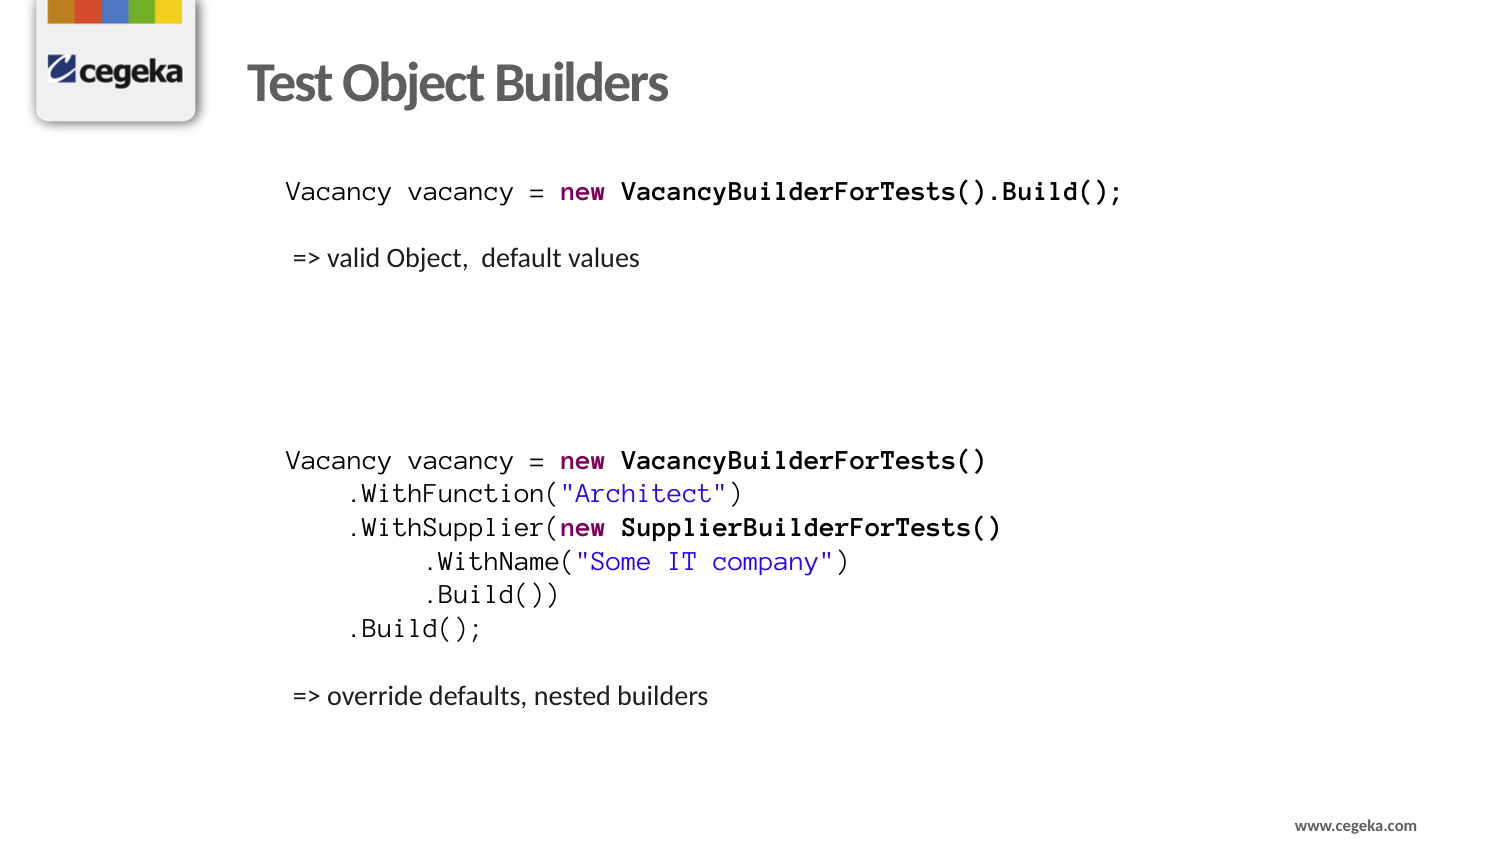

# Test Object Builders
Vacancy vacancy = new VacancyBuilderForTests().Build();

 => valid Object,  default values
Vacancy vacancy = new VacancyBuilderForTests()
    .WithFunction("Architect")
    .WithSupplier(new SupplierBuilderForTests()
         .WithName("Some IT company")
         .Build())
    .Build();

 => override defaults, nested builders